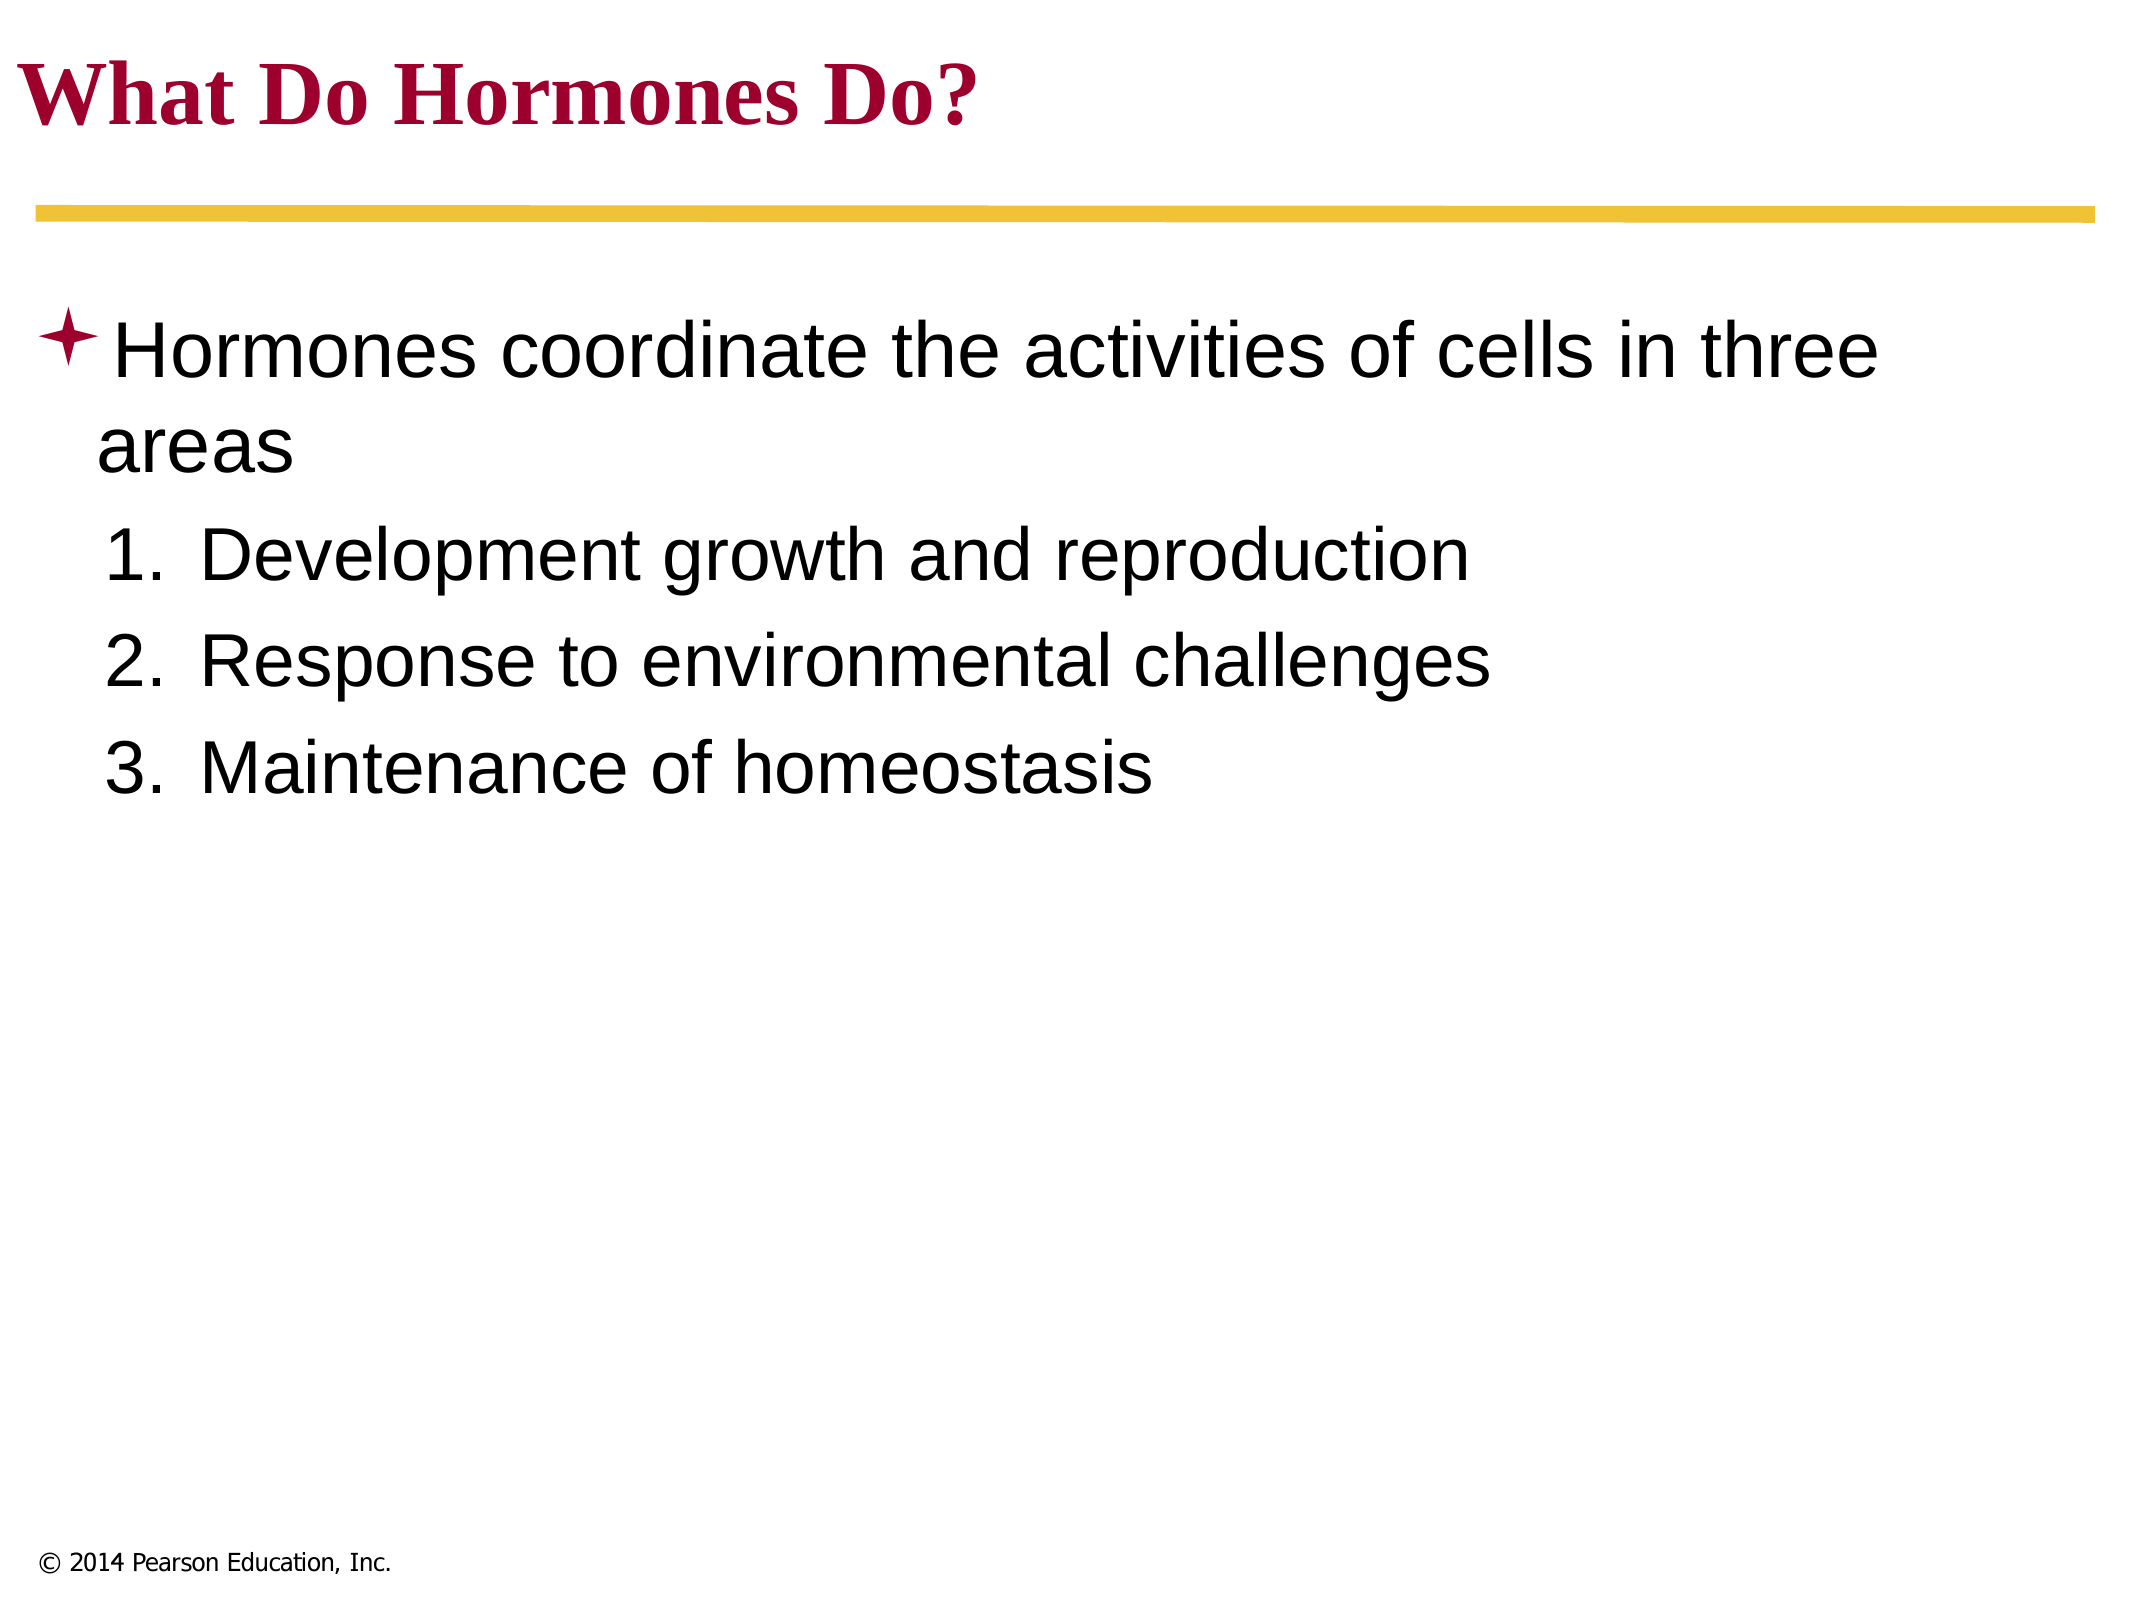

What Do Hormones Do?

Hormones coordinate the activities of cells in three areas
Development growth and reproduction
Response to environmental challenges
Maintenance of homeostasis